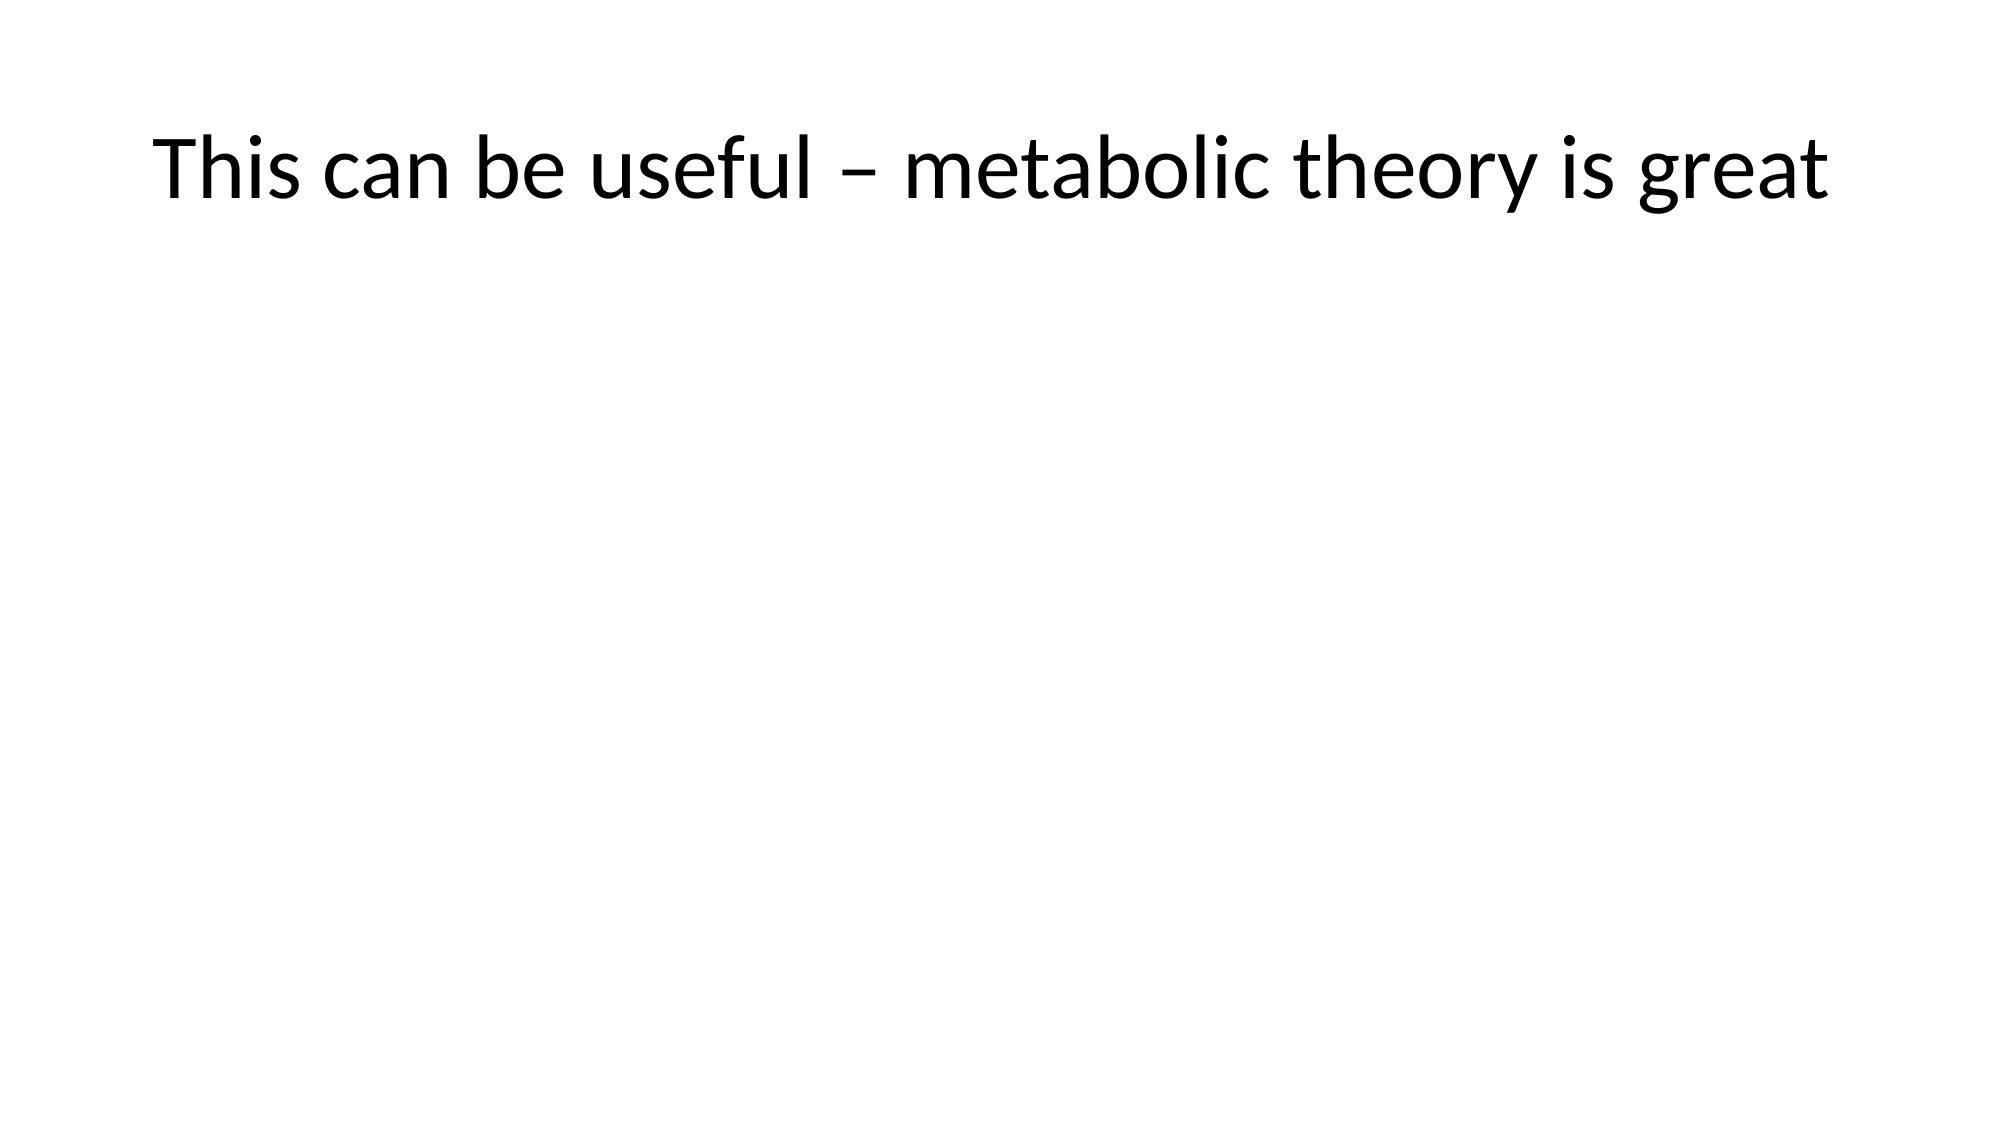

# This can be useful – metabolic theory is great